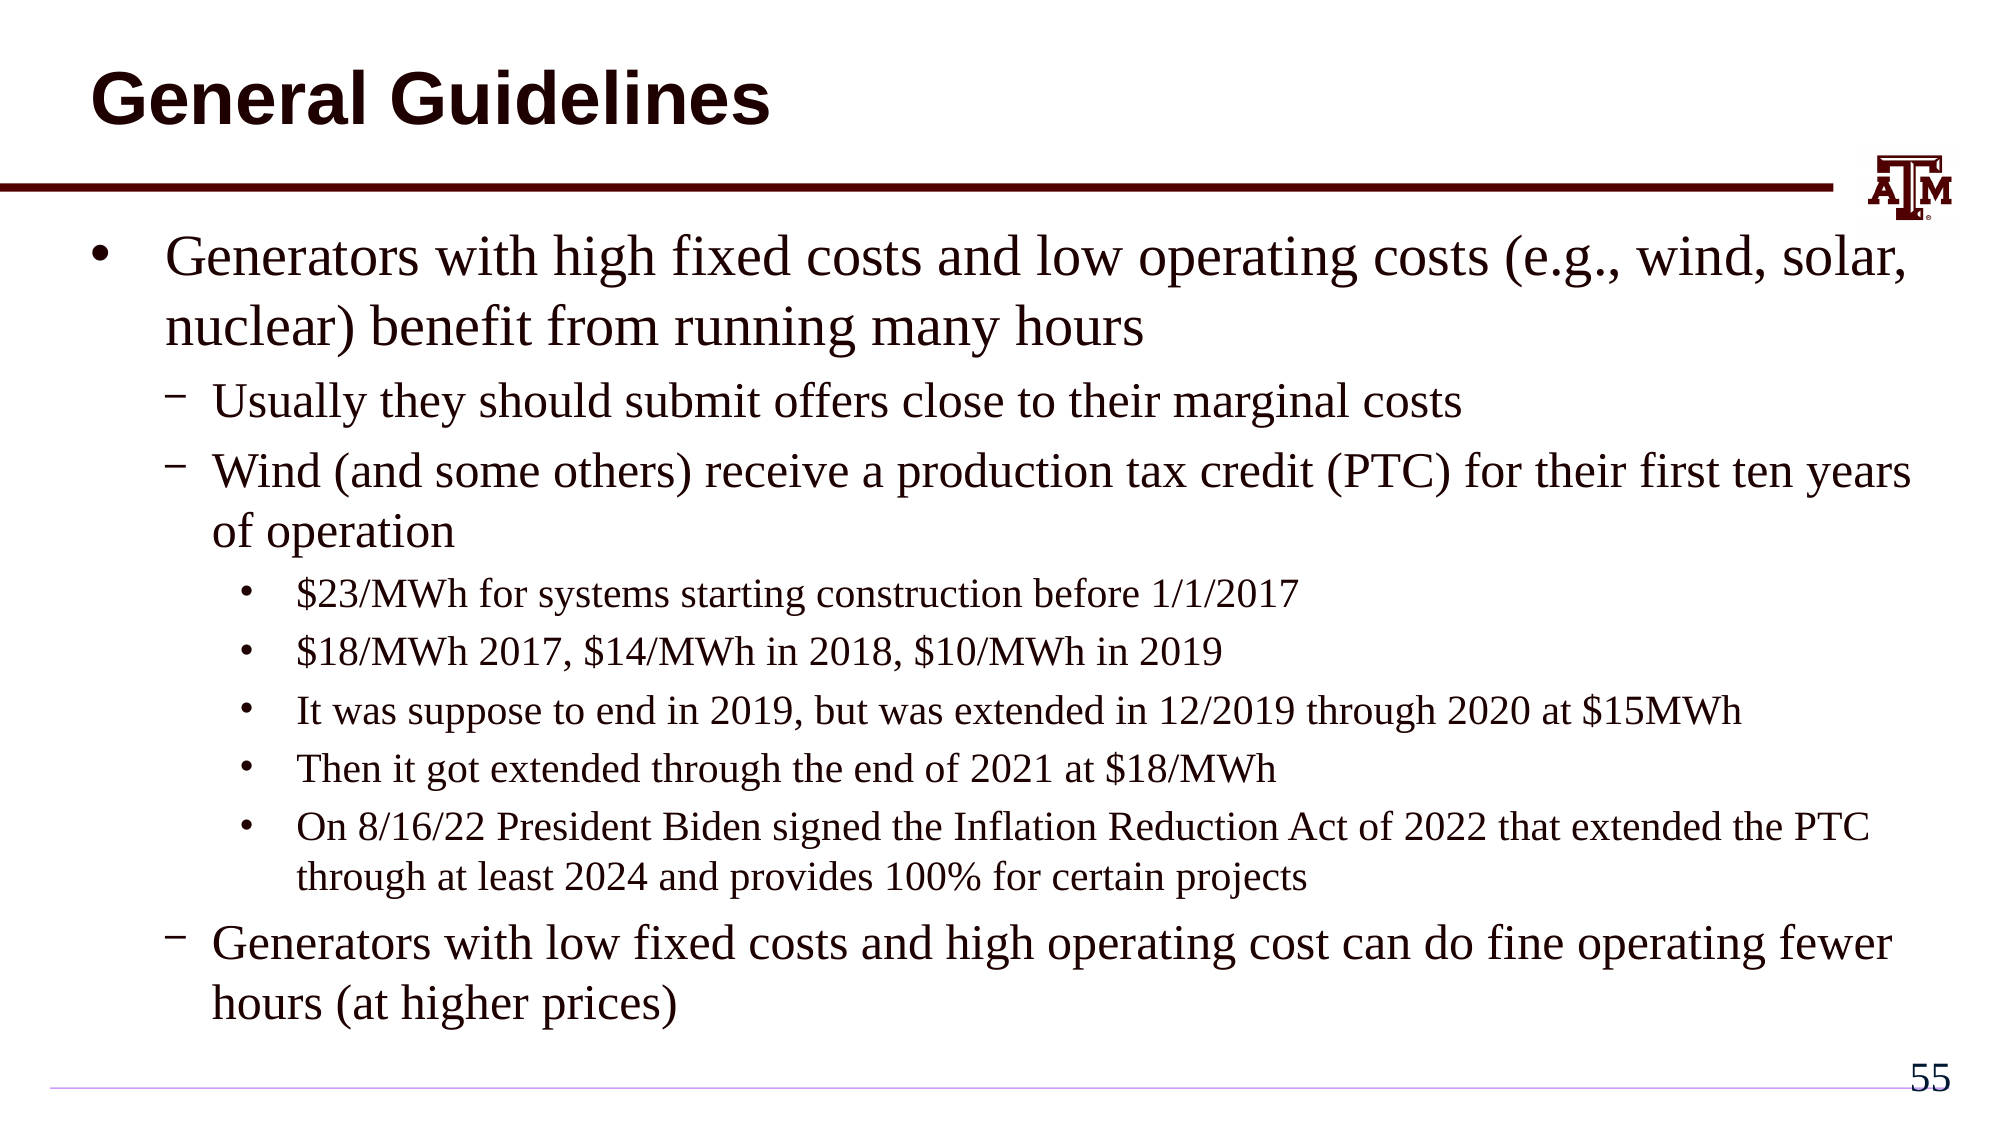

# General Guidelines
Generators with high fixed costs and low operating costs (e.g., wind, solar, nuclear) benefit from running many hours
Usually they should submit offers close to their marginal costs
Wind (and some others) receive a production tax credit (PTC) for their first ten years of operation
$23/MWh for systems starting construction before 1/1/2017
$18/MWh 2017, $14/MWh in 2018, $10/MWh in 2019
It was suppose to end in 2019, but was extended in 12/2019 through 2020 at $15MWh
Then it got extended through the end of 2021 at $18/MWh
On 8/16/22 President Biden signed the Inflation Reduction Act of 2022 that extended the PTC through at least 2024 and provides 100% for certain projects
Generators with low fixed costs and high operating cost can do fine operating fewer hours (at higher prices)

55